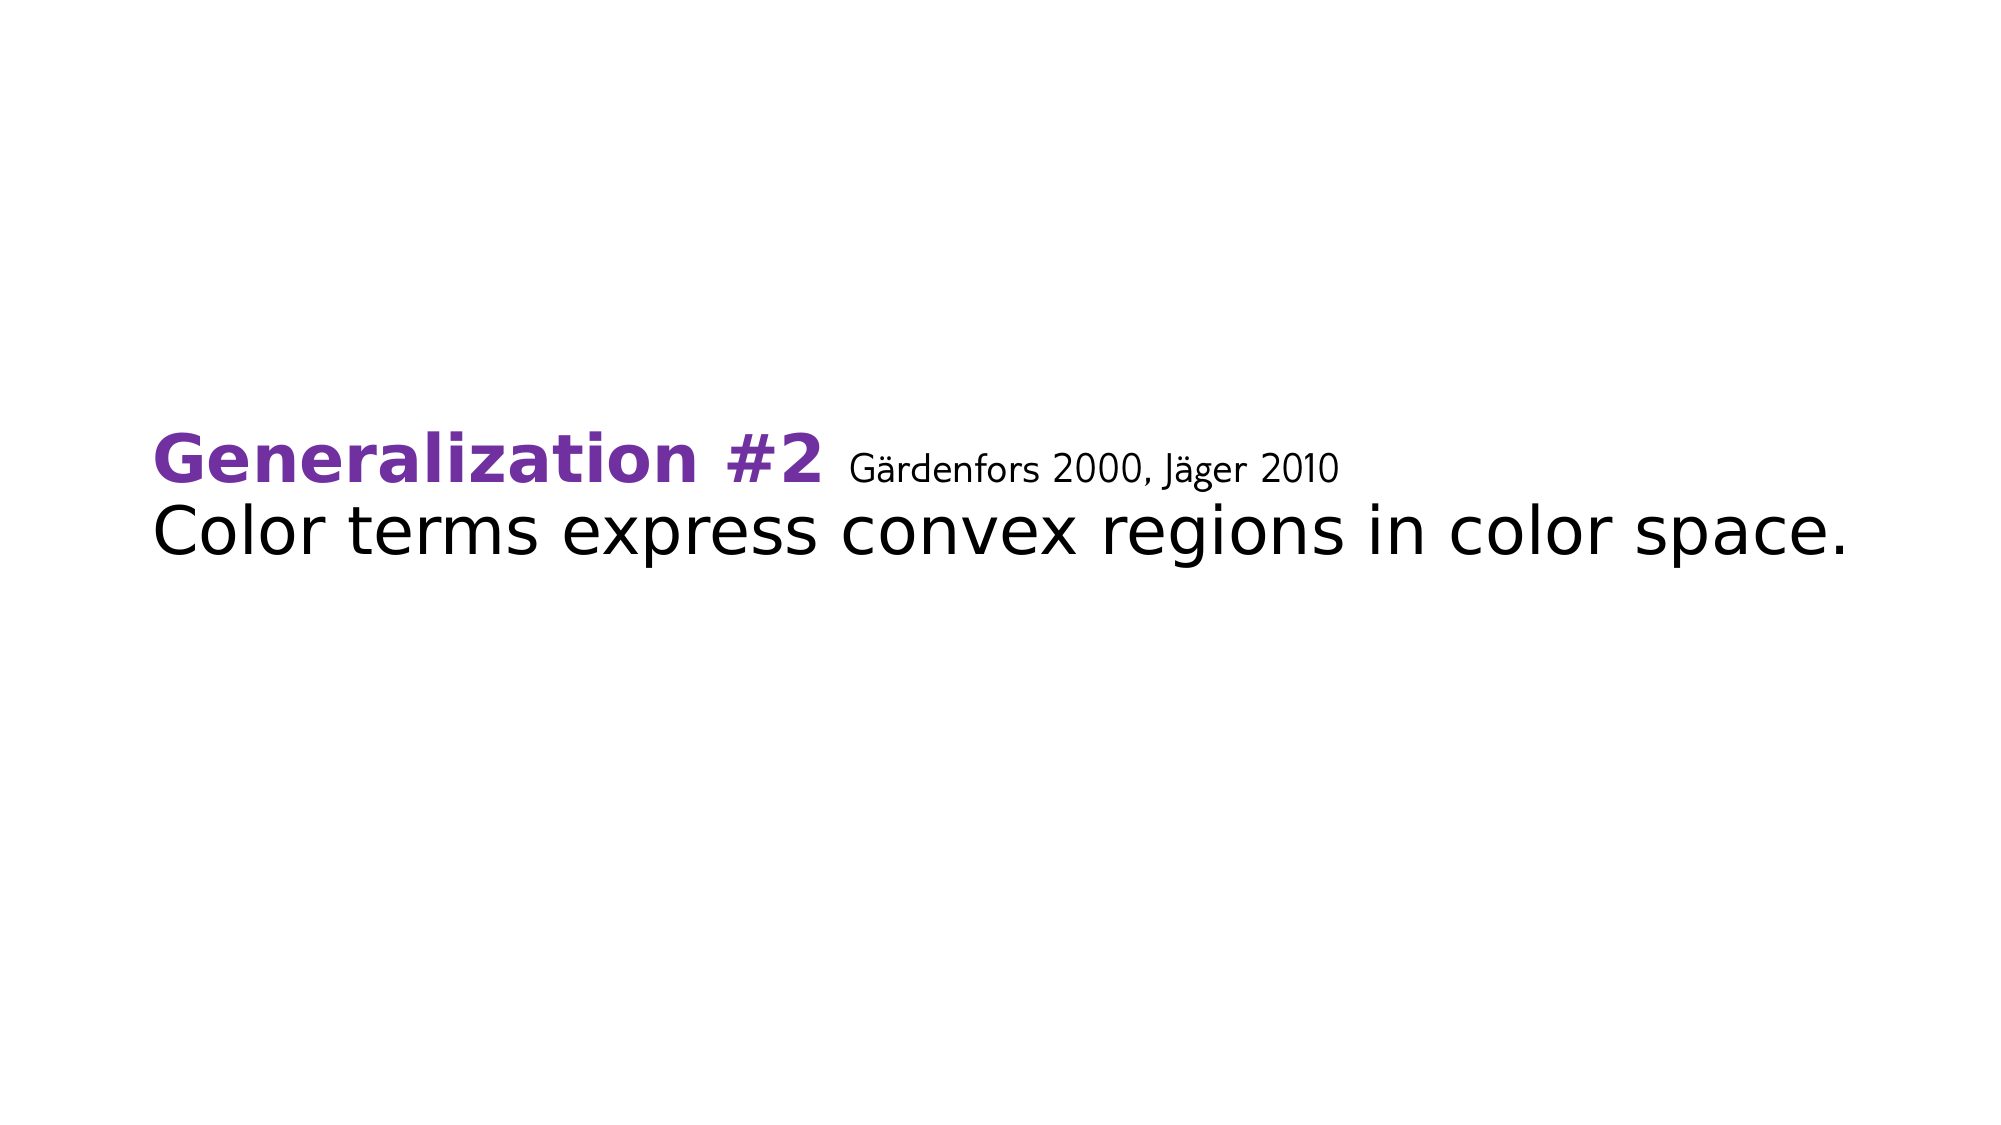

Generalization #2 Gärdenfors 2000, Jäger 2010
Color terms express convex regions in color space.